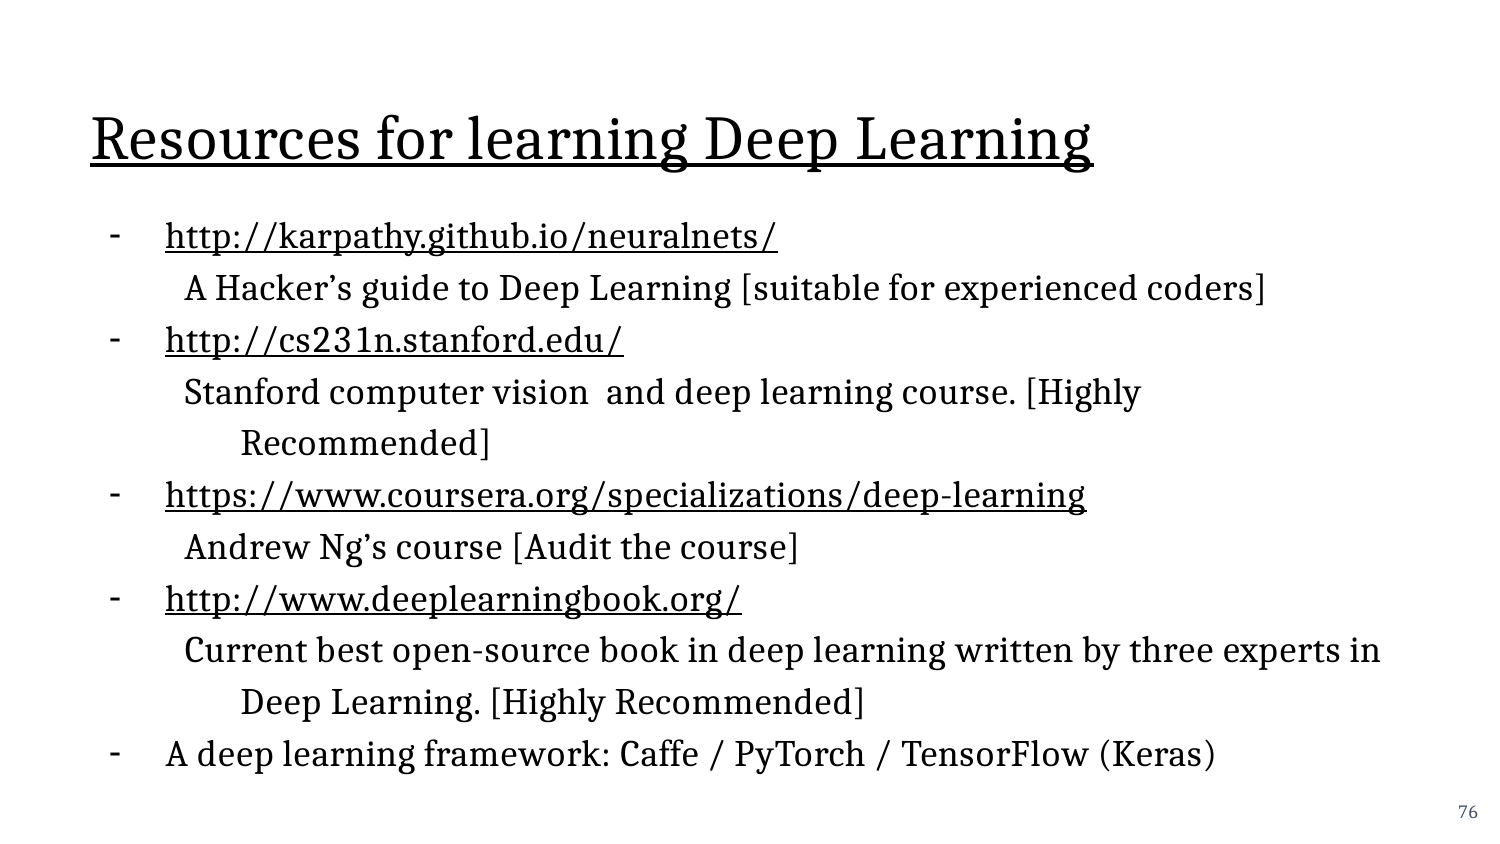

# Resources for learning Deep Learning
http://karpathy.github.io/neuralnets/
A Hacker’s guide to Deep Learning [suitable for experienced coders]
http://cs231n.stanford.edu/
Stanford computer vision  and deep learning course. [Highly Recommended]
https://www.coursera.org/specializations/deep-learning
Andrew Ng’s course [Audit the course]
http://www.deeplearningbook.org/
Current best open-source book in deep learning written by three experts in Deep Learning. [Highly Recommended]
A deep learning framework: Caffe / PyTorch / TensorFlow (Keras)

76